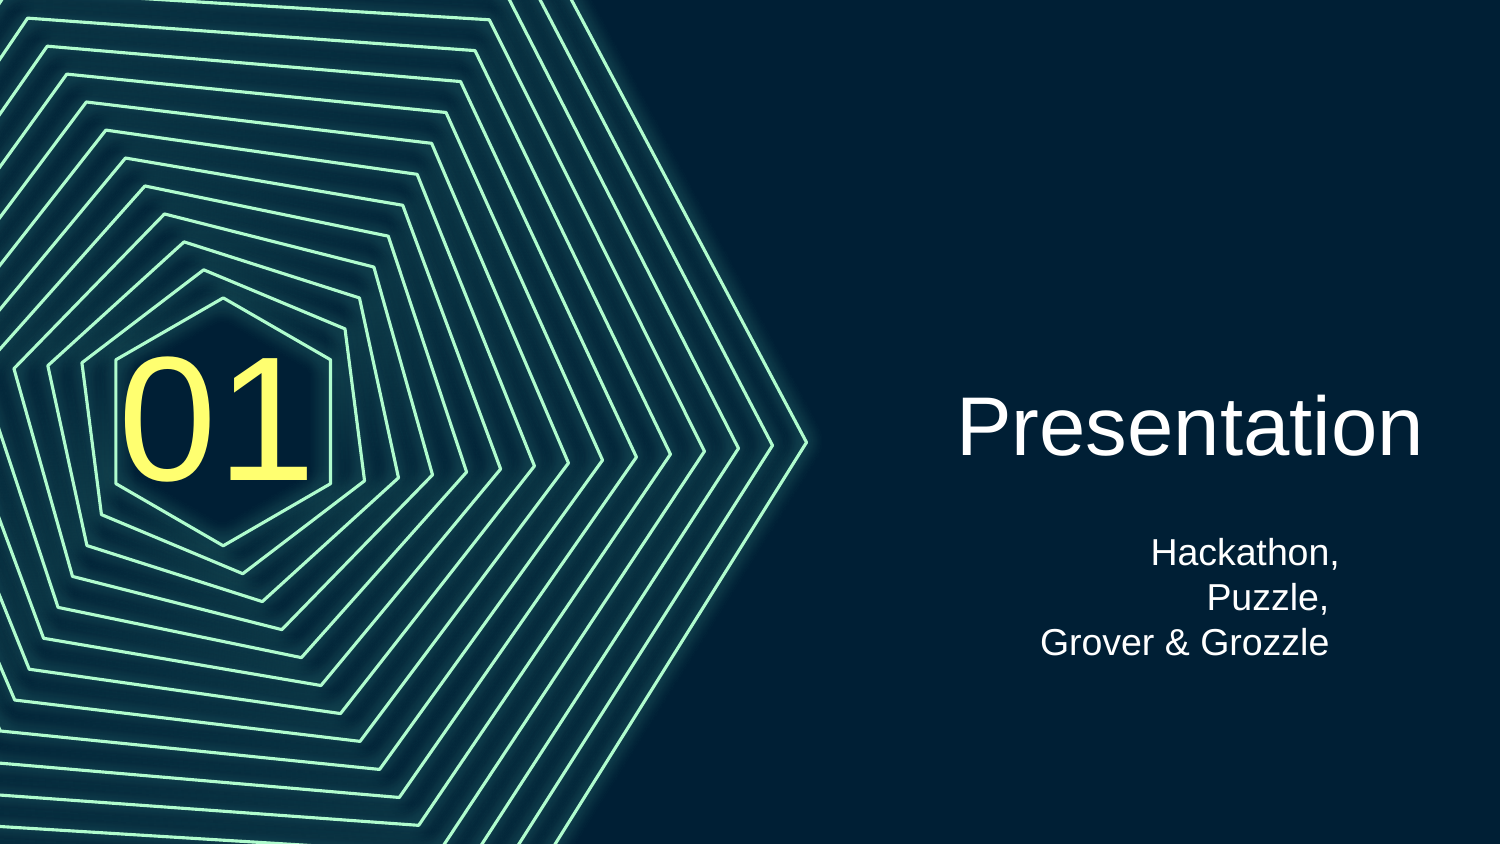

01
# Presentation
Hackathon,
Puzzle,
Grover & Grozzle